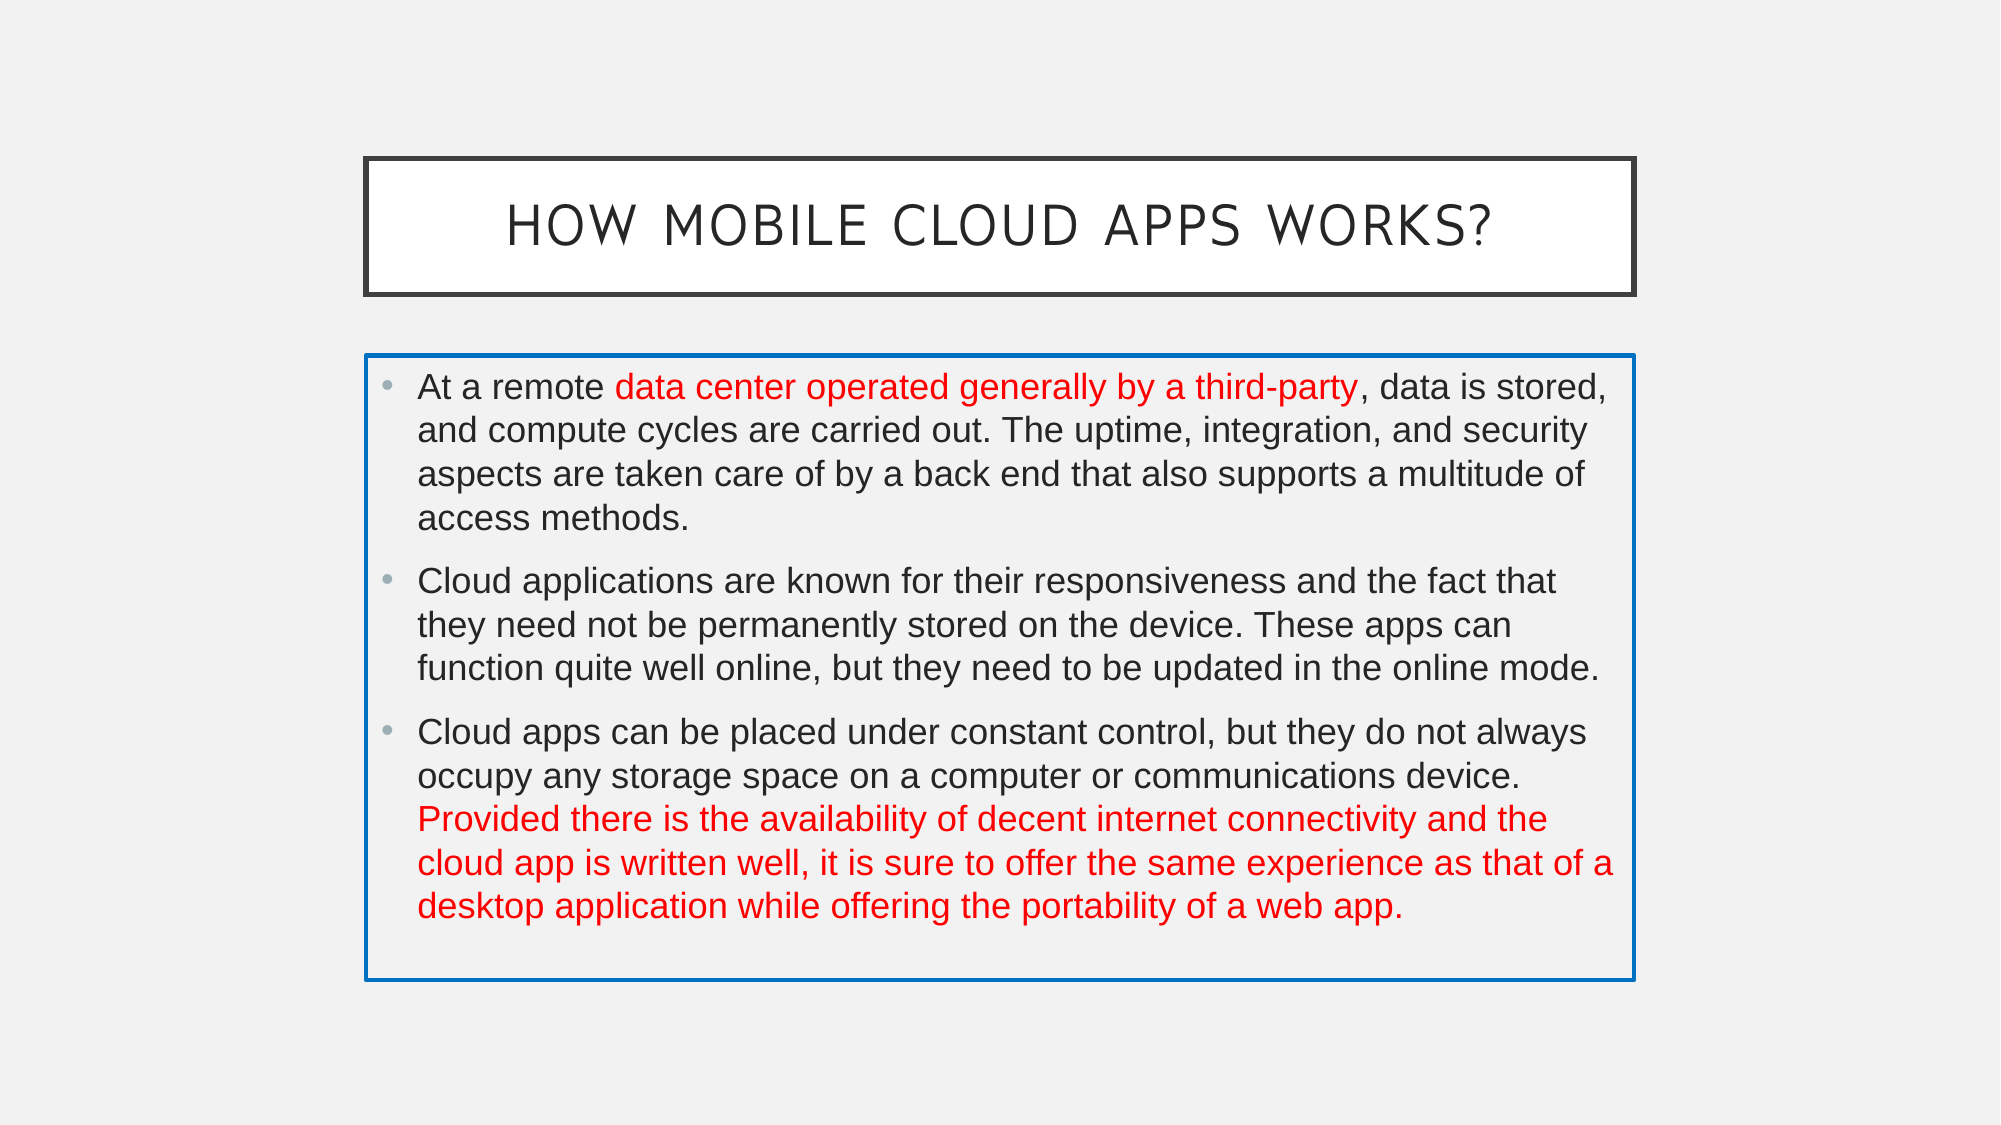

# How mobile cloud apps works?
At a remote data center operated generally by a third-party, data is stored, and compute cycles are carried out. The uptime, integration, and security aspects are taken care of by a back end that also supports a multitude of access methods.
Cloud applications are known for their responsiveness and the fact that they need not be permanently stored on the device. These apps can function quite well online, but they need to be updated in the online mode.
Cloud apps can be placed under constant control, but they do not always occupy any storage space on a computer or communications device. Provided there is the availability of decent internet connectivity and the cloud app is written well, it is sure to offer the same experience as that of a desktop application while offering the portability of a web app.